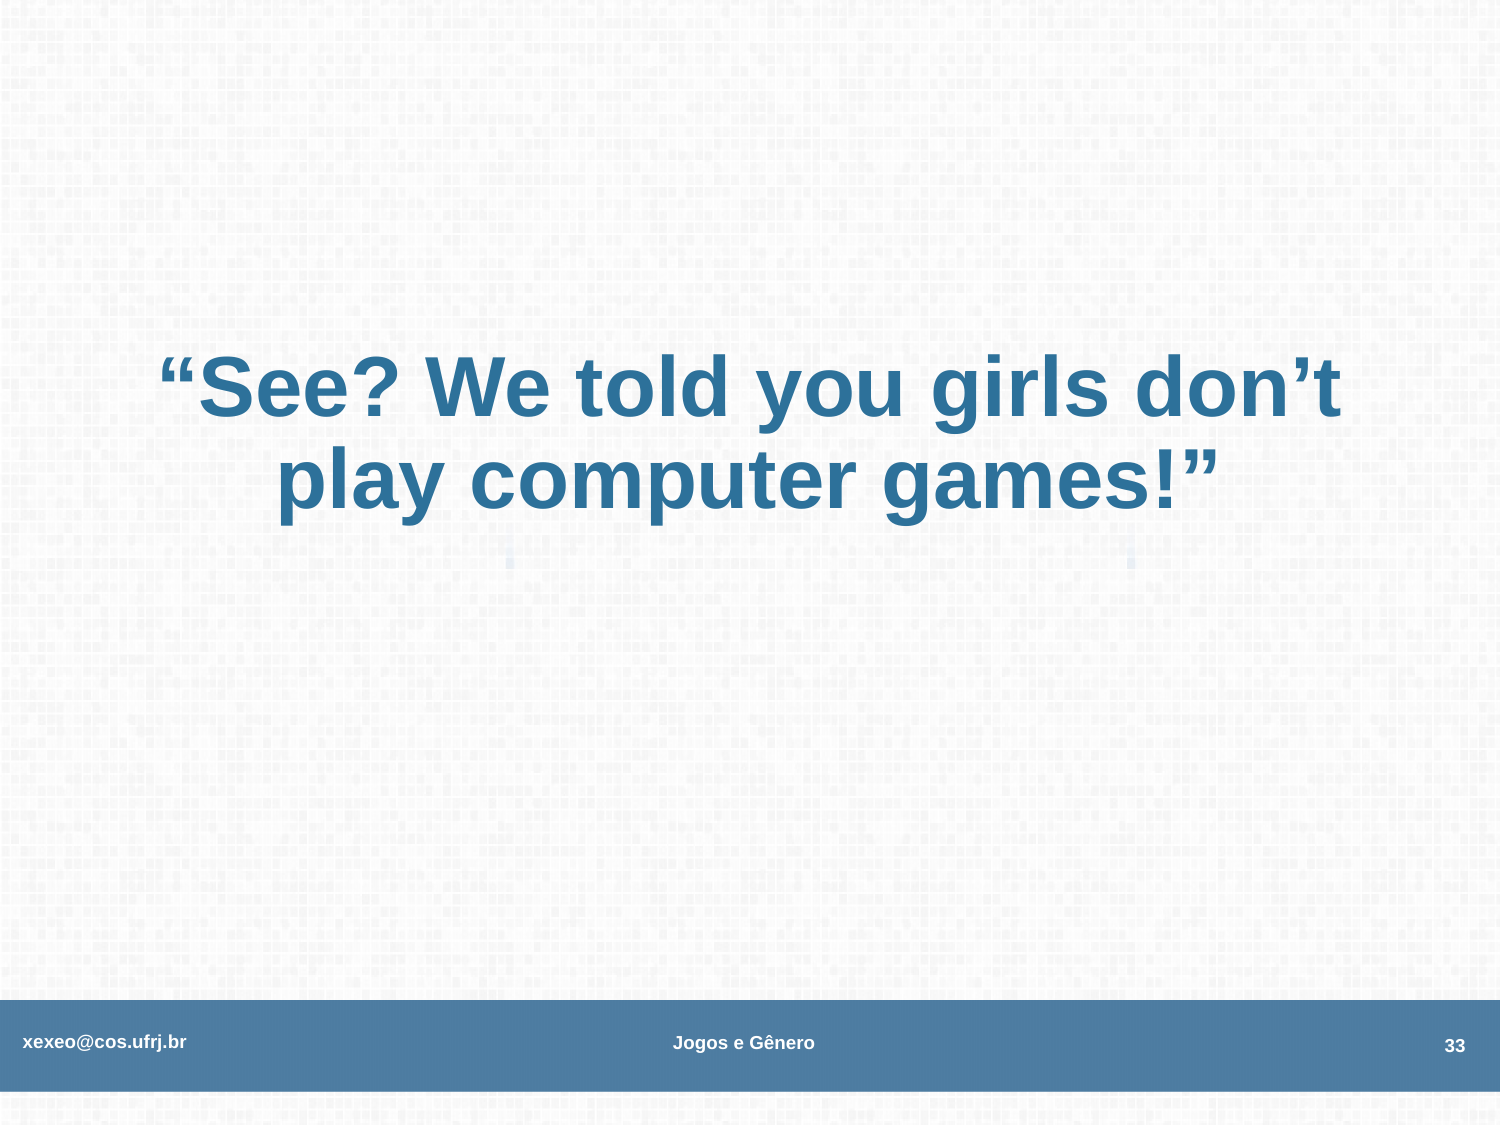

# “See? We told you girls don’t play computer games!”

xexeo@cos.ufrj.br
Jogos e Gênero
33